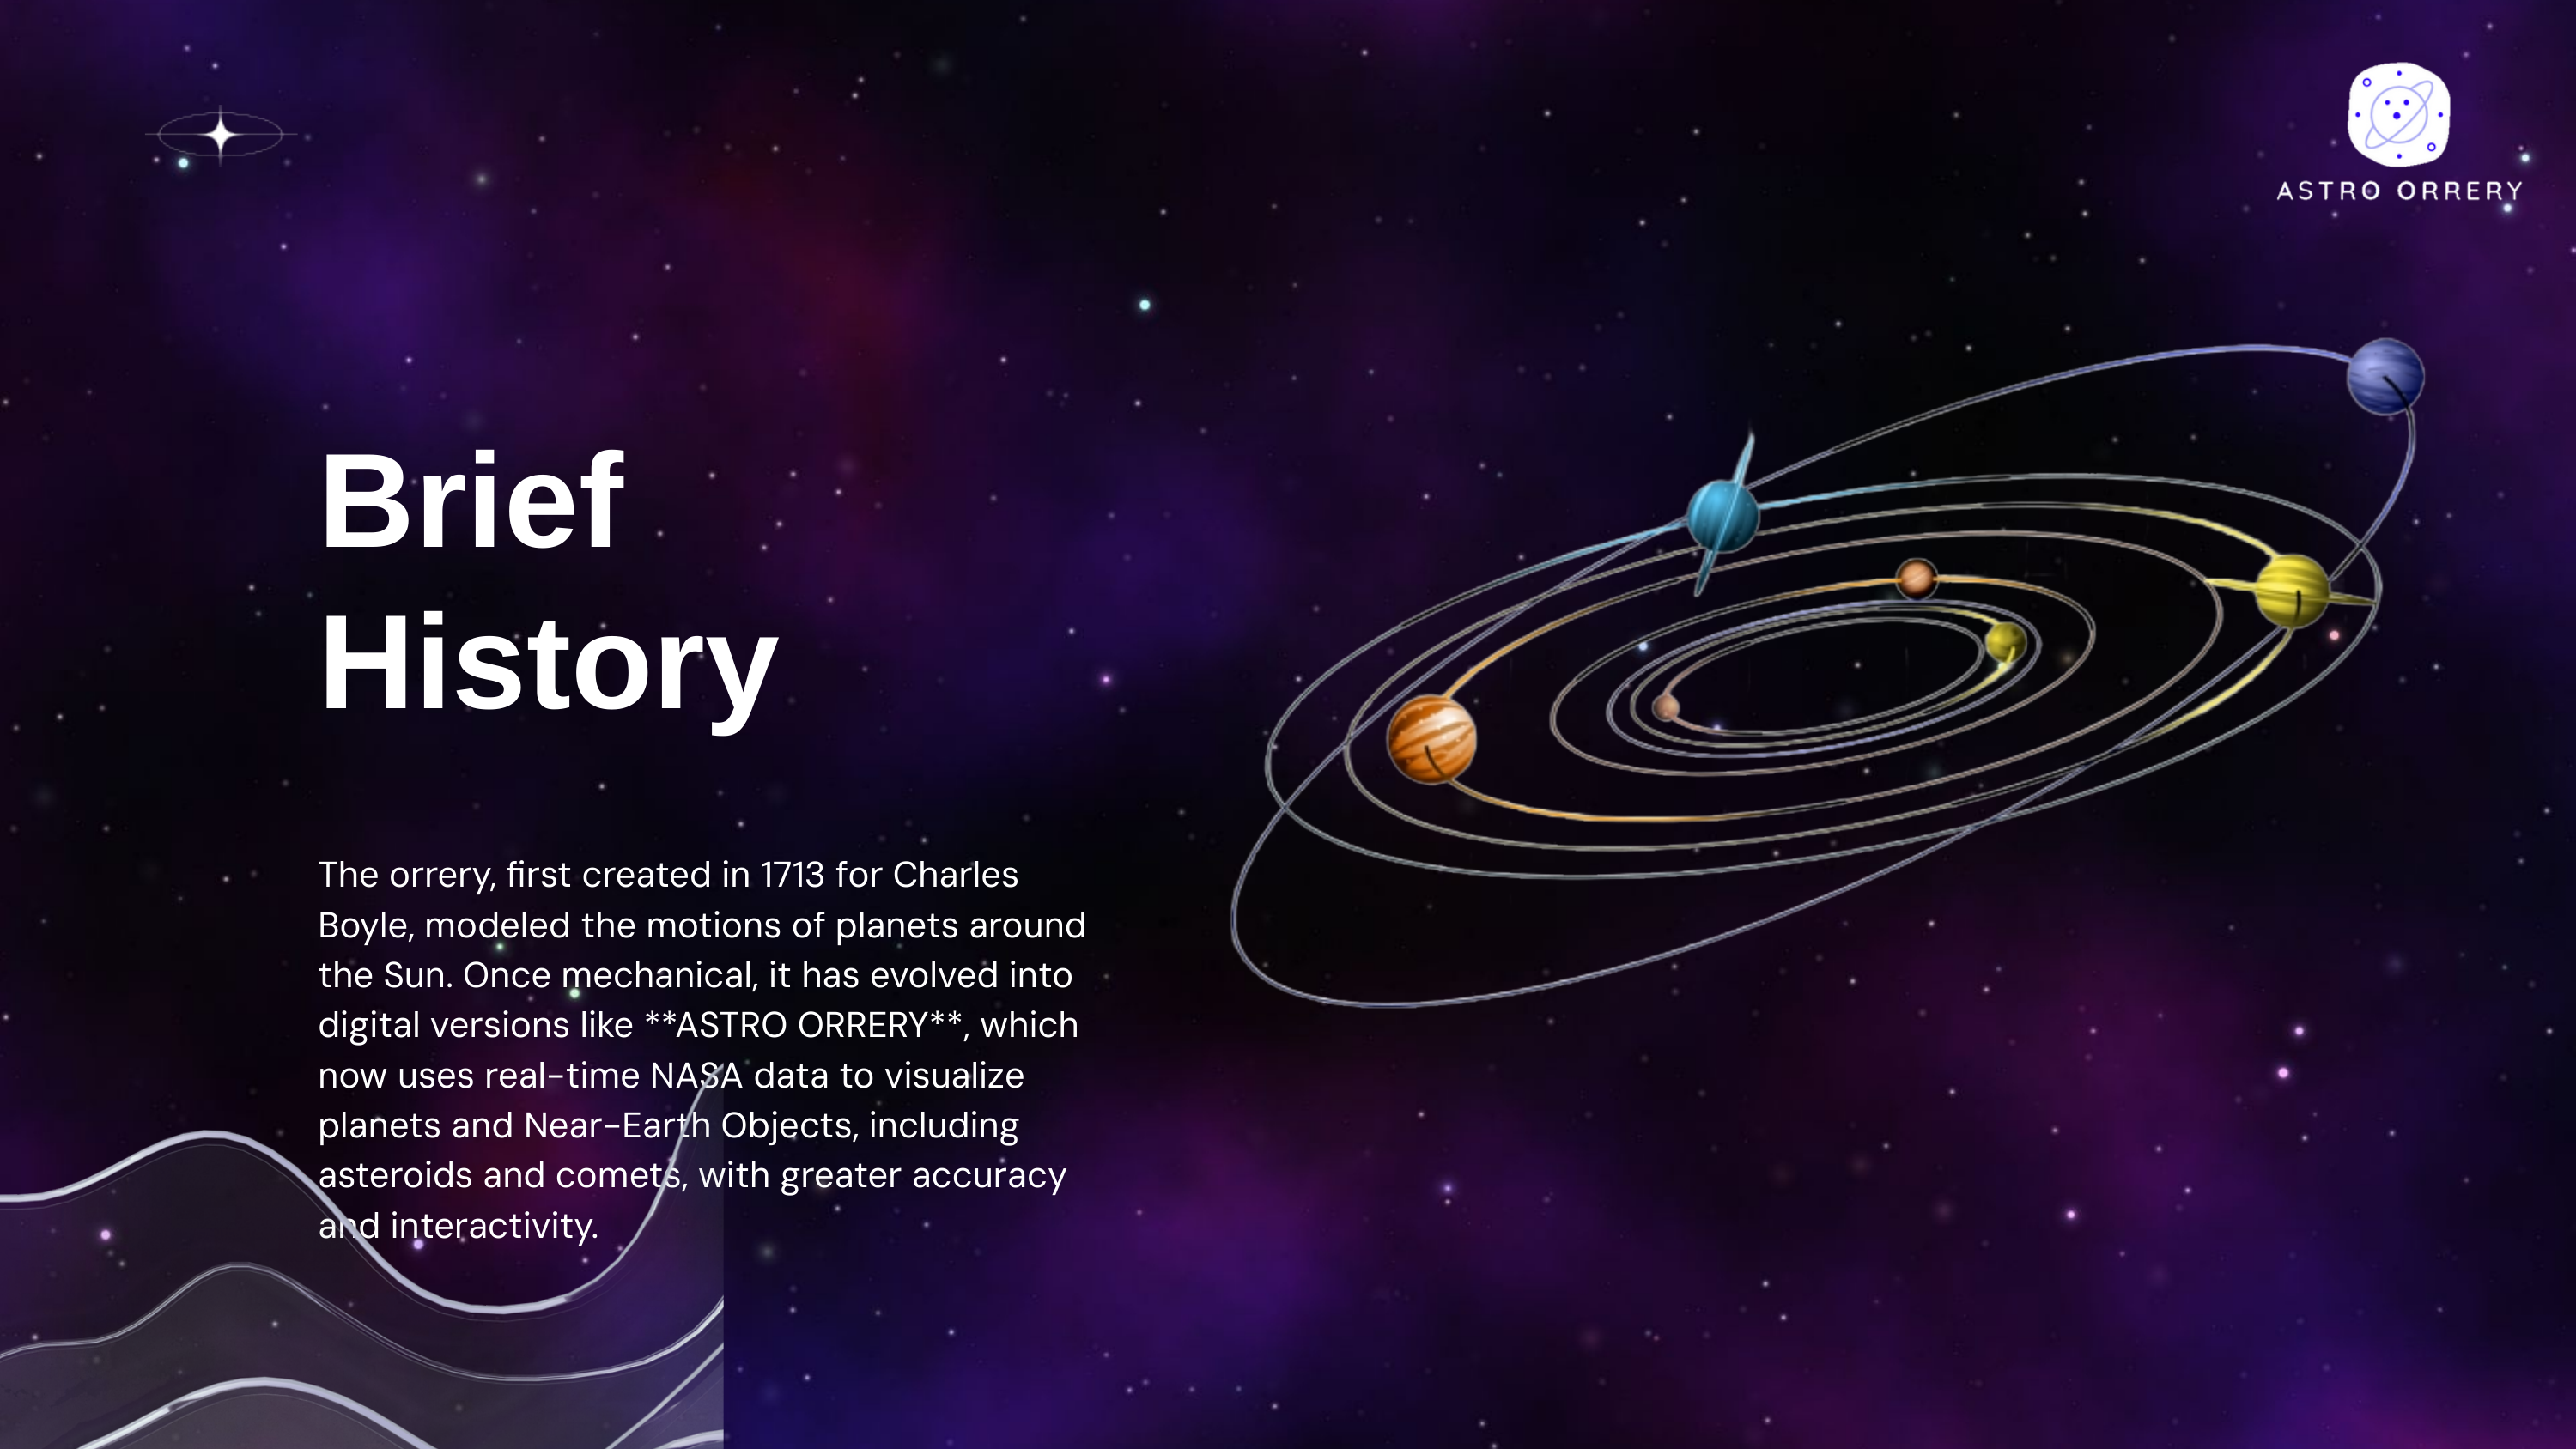

Brief History

The orrery, first created in 1713 for Charles Boyle, modeled the motions of planets around the Sun. Once mechanical, it has evolved into digital versions like **ASTRO ORRERY**, which now uses real-time NASA data to visualize planets and Near-Earth Objects, including asteroids and comets, with greater accuracy and interactivity.